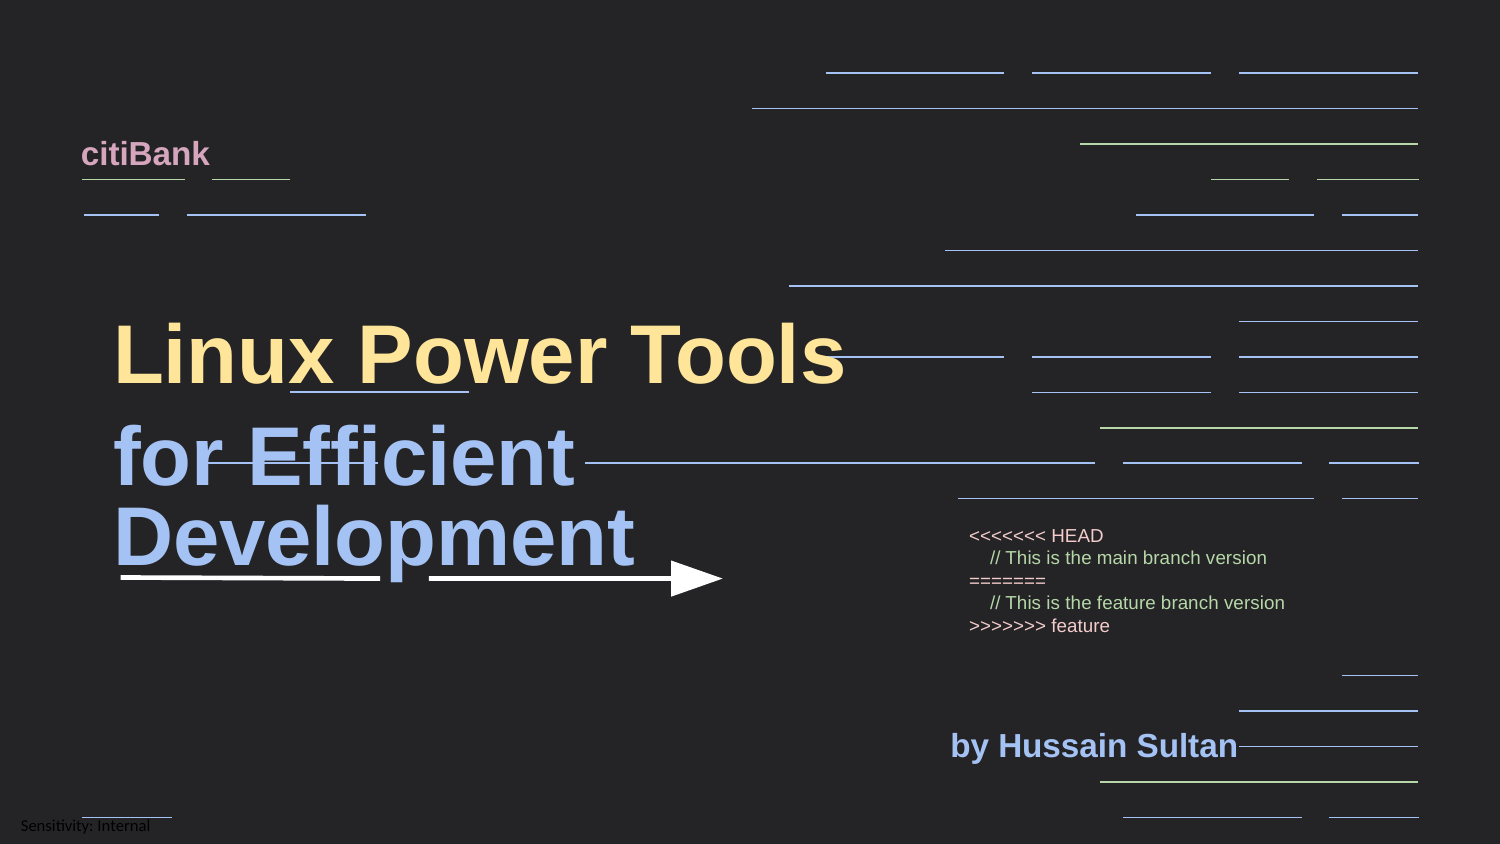

citiBank
# Linux Power Tools

for Efficient Development
<<<<<<< HEAD
    // This is the main branch version
=======
    // This is the feature branch version
>>>>>>> feature

by Hussain Sultan